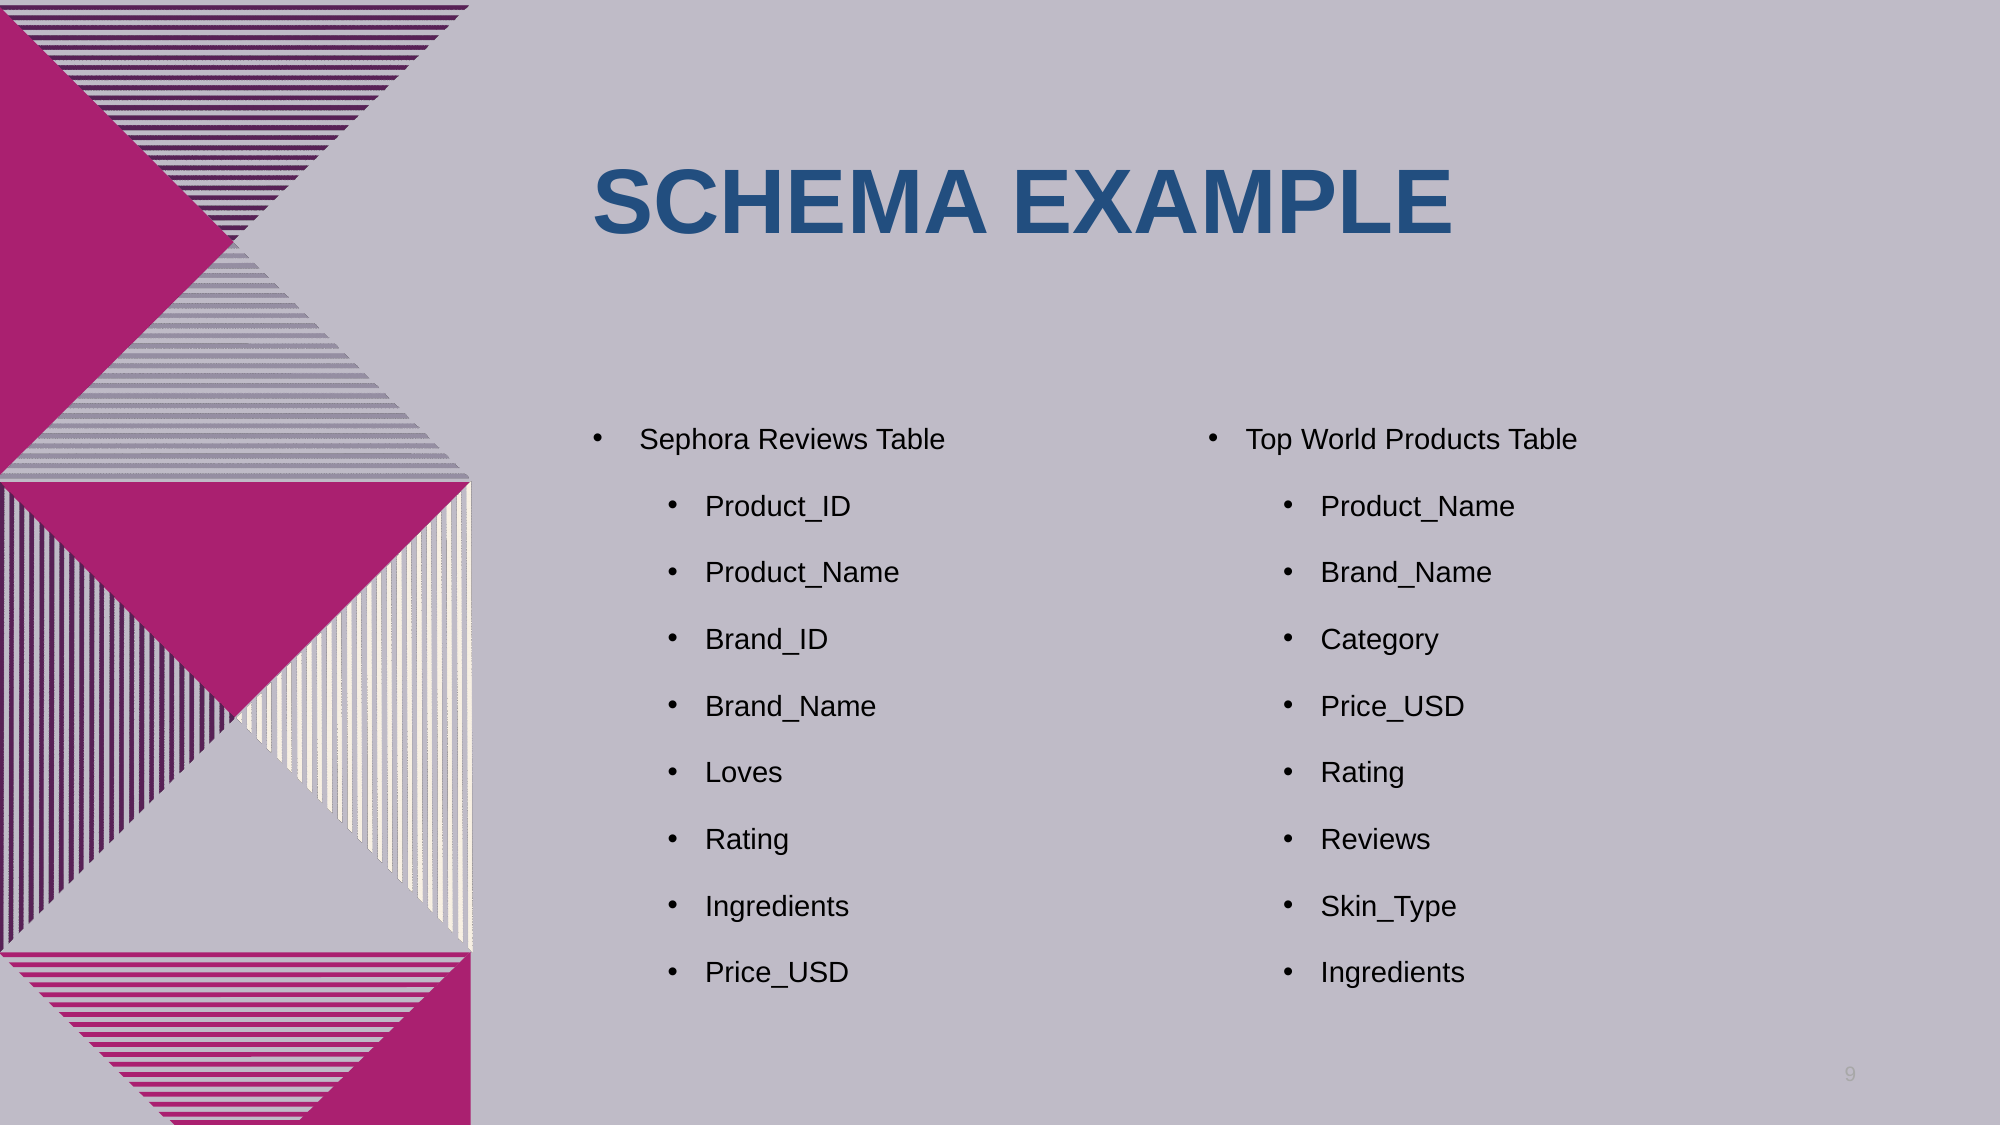

# Schema example
Sephora Reviews Table
Product_ID
Product_Name
Brand_ID
Brand_Name
Loves
Rating
Ingredients
Price_USD

Top World Products Table
Product_Name
Brand_Name
Category
Price_USD
Rating
Reviews
Skin_Type
Ingredients

9